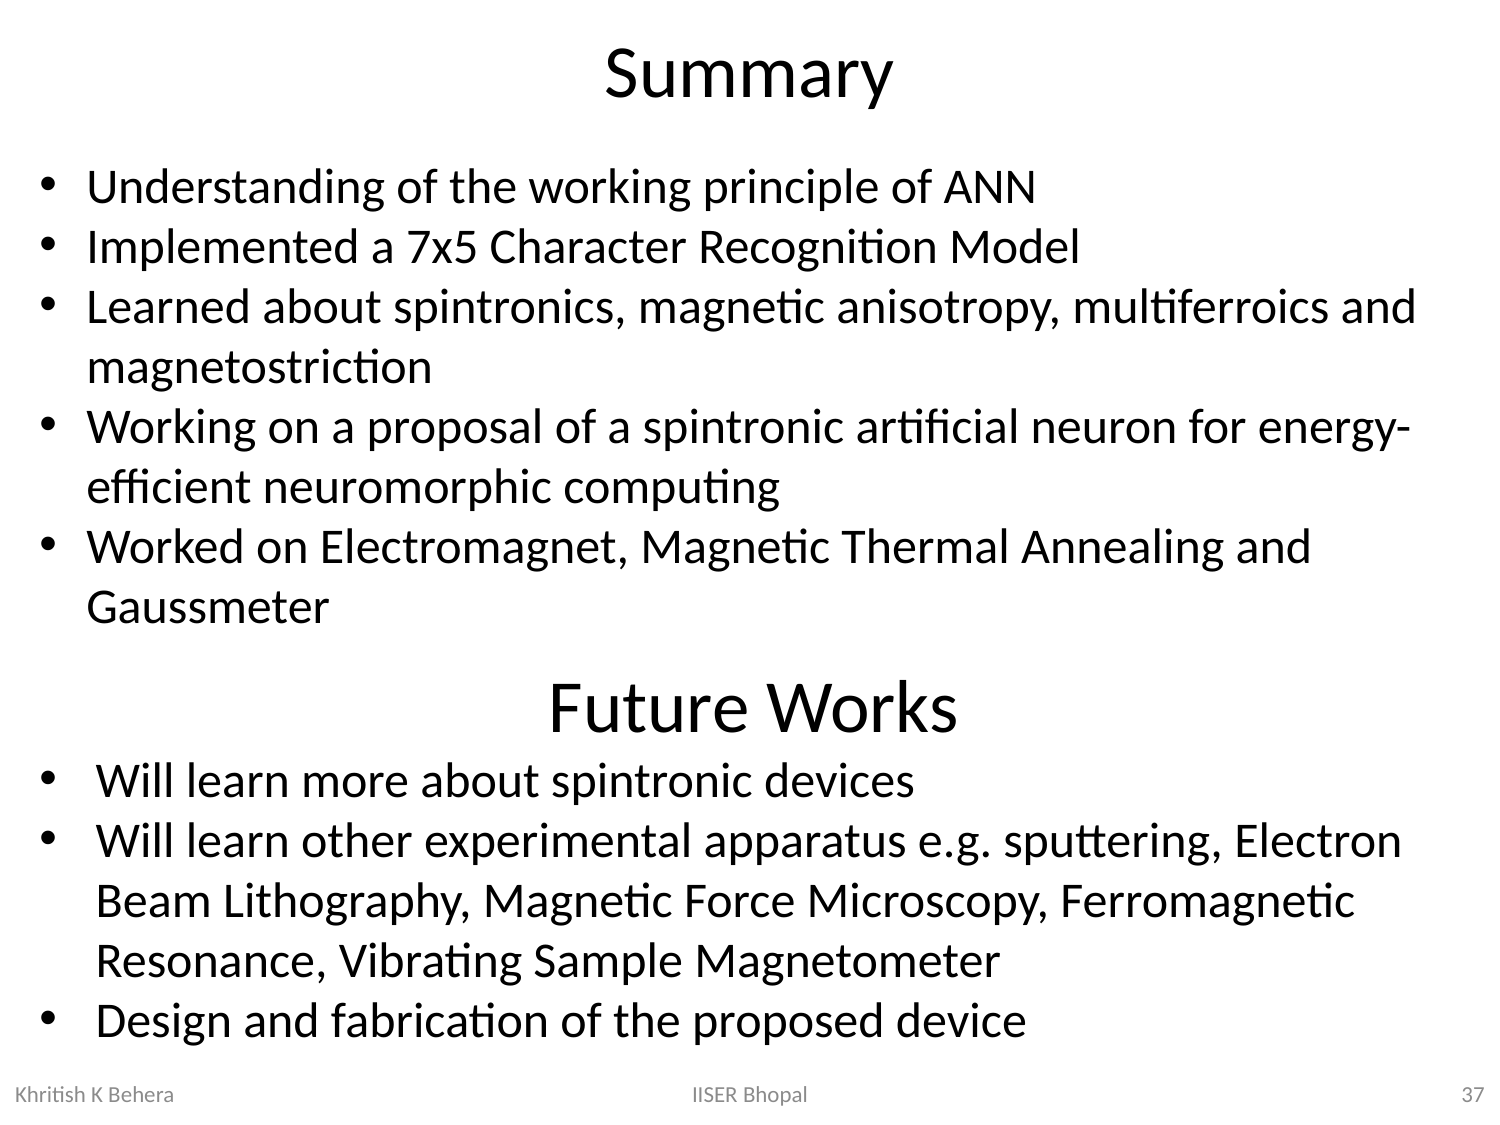

# Summary
Understanding of the working principle of ANN
Implemented a 7x5 Character Recognition Model
Learned about spintronics, magnetic anisotropy, multiferroics and magnetostriction
Working on a proposal of a spintronic artificial neuron for energy-efficient neuromorphic computing
Worked on Electromagnet, Magnetic Thermal Annealing and Gaussmeter
Future Works
Will learn more about spintronic devices
Will learn other experimental apparatus e.g. sputtering, Electron Beam Lithography, Magnetic Force Microscopy, Ferromagnetic Resonance, Vibrating Sample Magnetometer
Design and fabrication of the proposed device
37
IISER Bhopal
Khritish K Behera